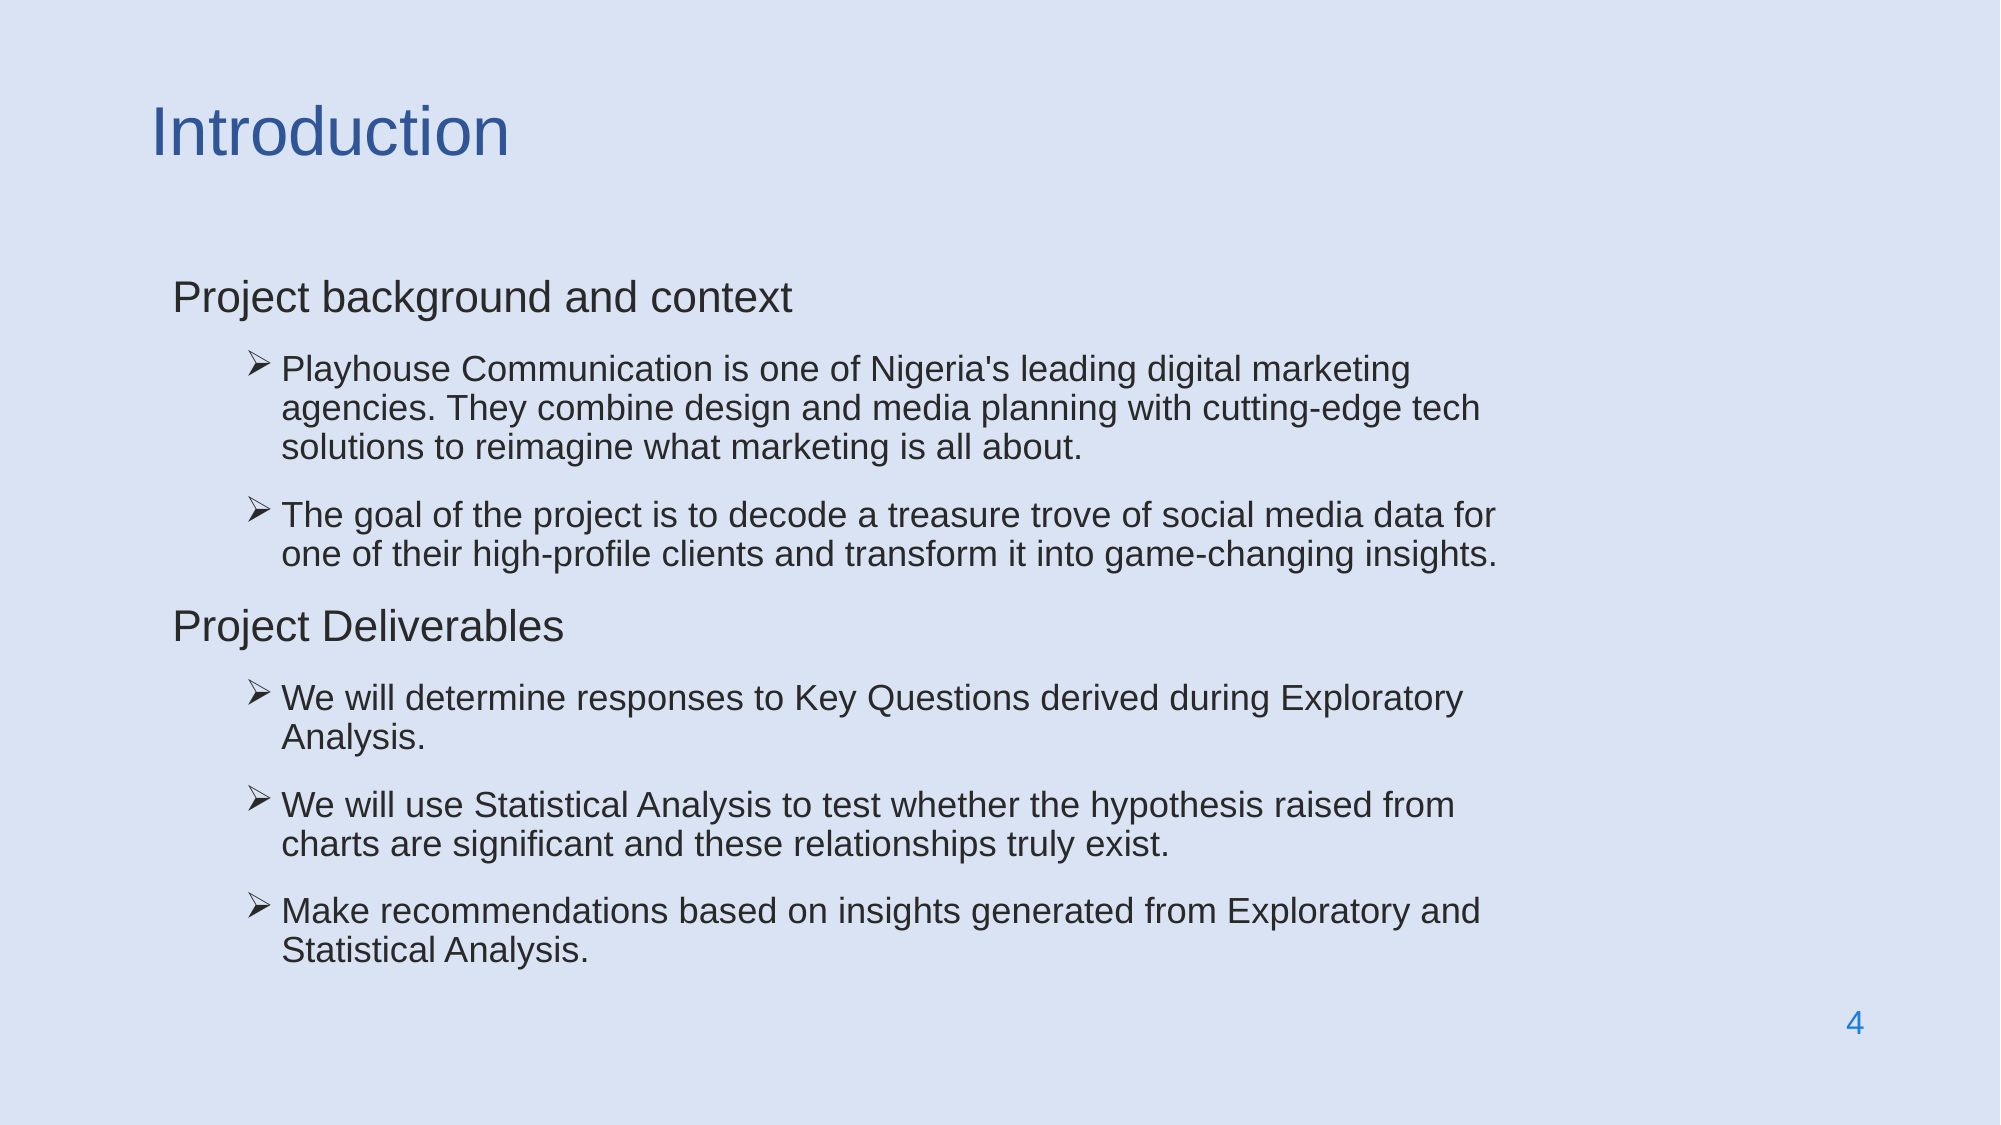

Introduction
Project background and context
Playhouse Communication is one of Nigeria's leading digital marketing agencies. They combine design and media planning with cutting-edge tech solutions to reimagine what marketing is all about.
The goal of the project is to decode a treasure trove of social media data for one of their high-profile clients and transform it into game-changing insights.
Project Deliverables
We will determine responses to Key Questions derived during Exploratory Analysis.
We will use Statistical Analysis to test whether the hypothesis raised from charts are significant and these relationships truly exist.
Make recommendations based on insights generated from Exploratory and Statistical Analysis.
4